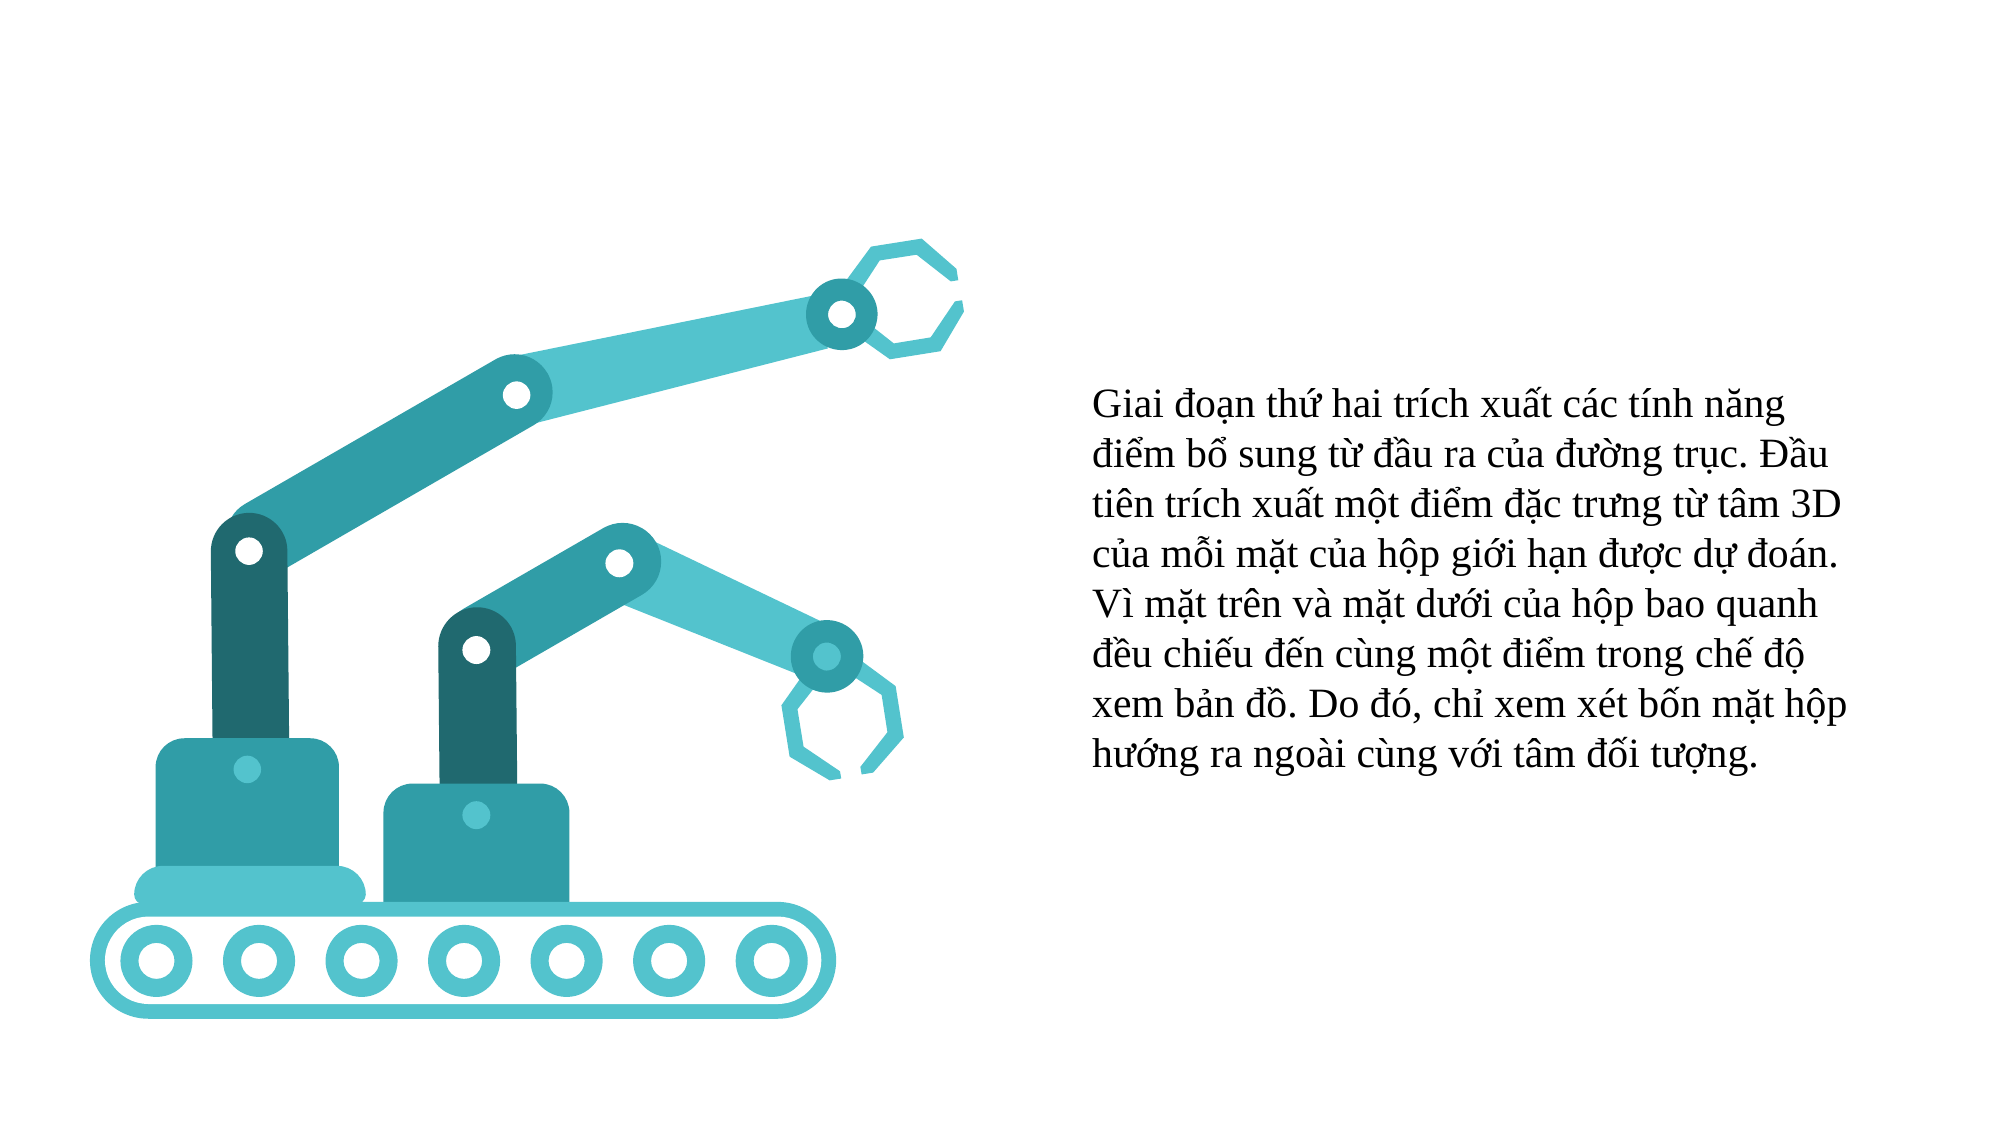

95%
Giai đoạn thứ hai trích xuất các tính năng điểm bổ sung từ đầu ra của đường trục. Đầu tiên trích xuất một điểm đặc trưng từ tâm 3D của mỗi mặt của hộp giới hạn được dự đoán. Vì mặt trên và mặt dưới của hộp bao quanh đều chiếu đến cùng một điểm trong chế độ xem bản đồ. Do đó, chỉ xem xét bốn mặt hộp hướng ra ngoài cùng với tâm đối tượng.
80%